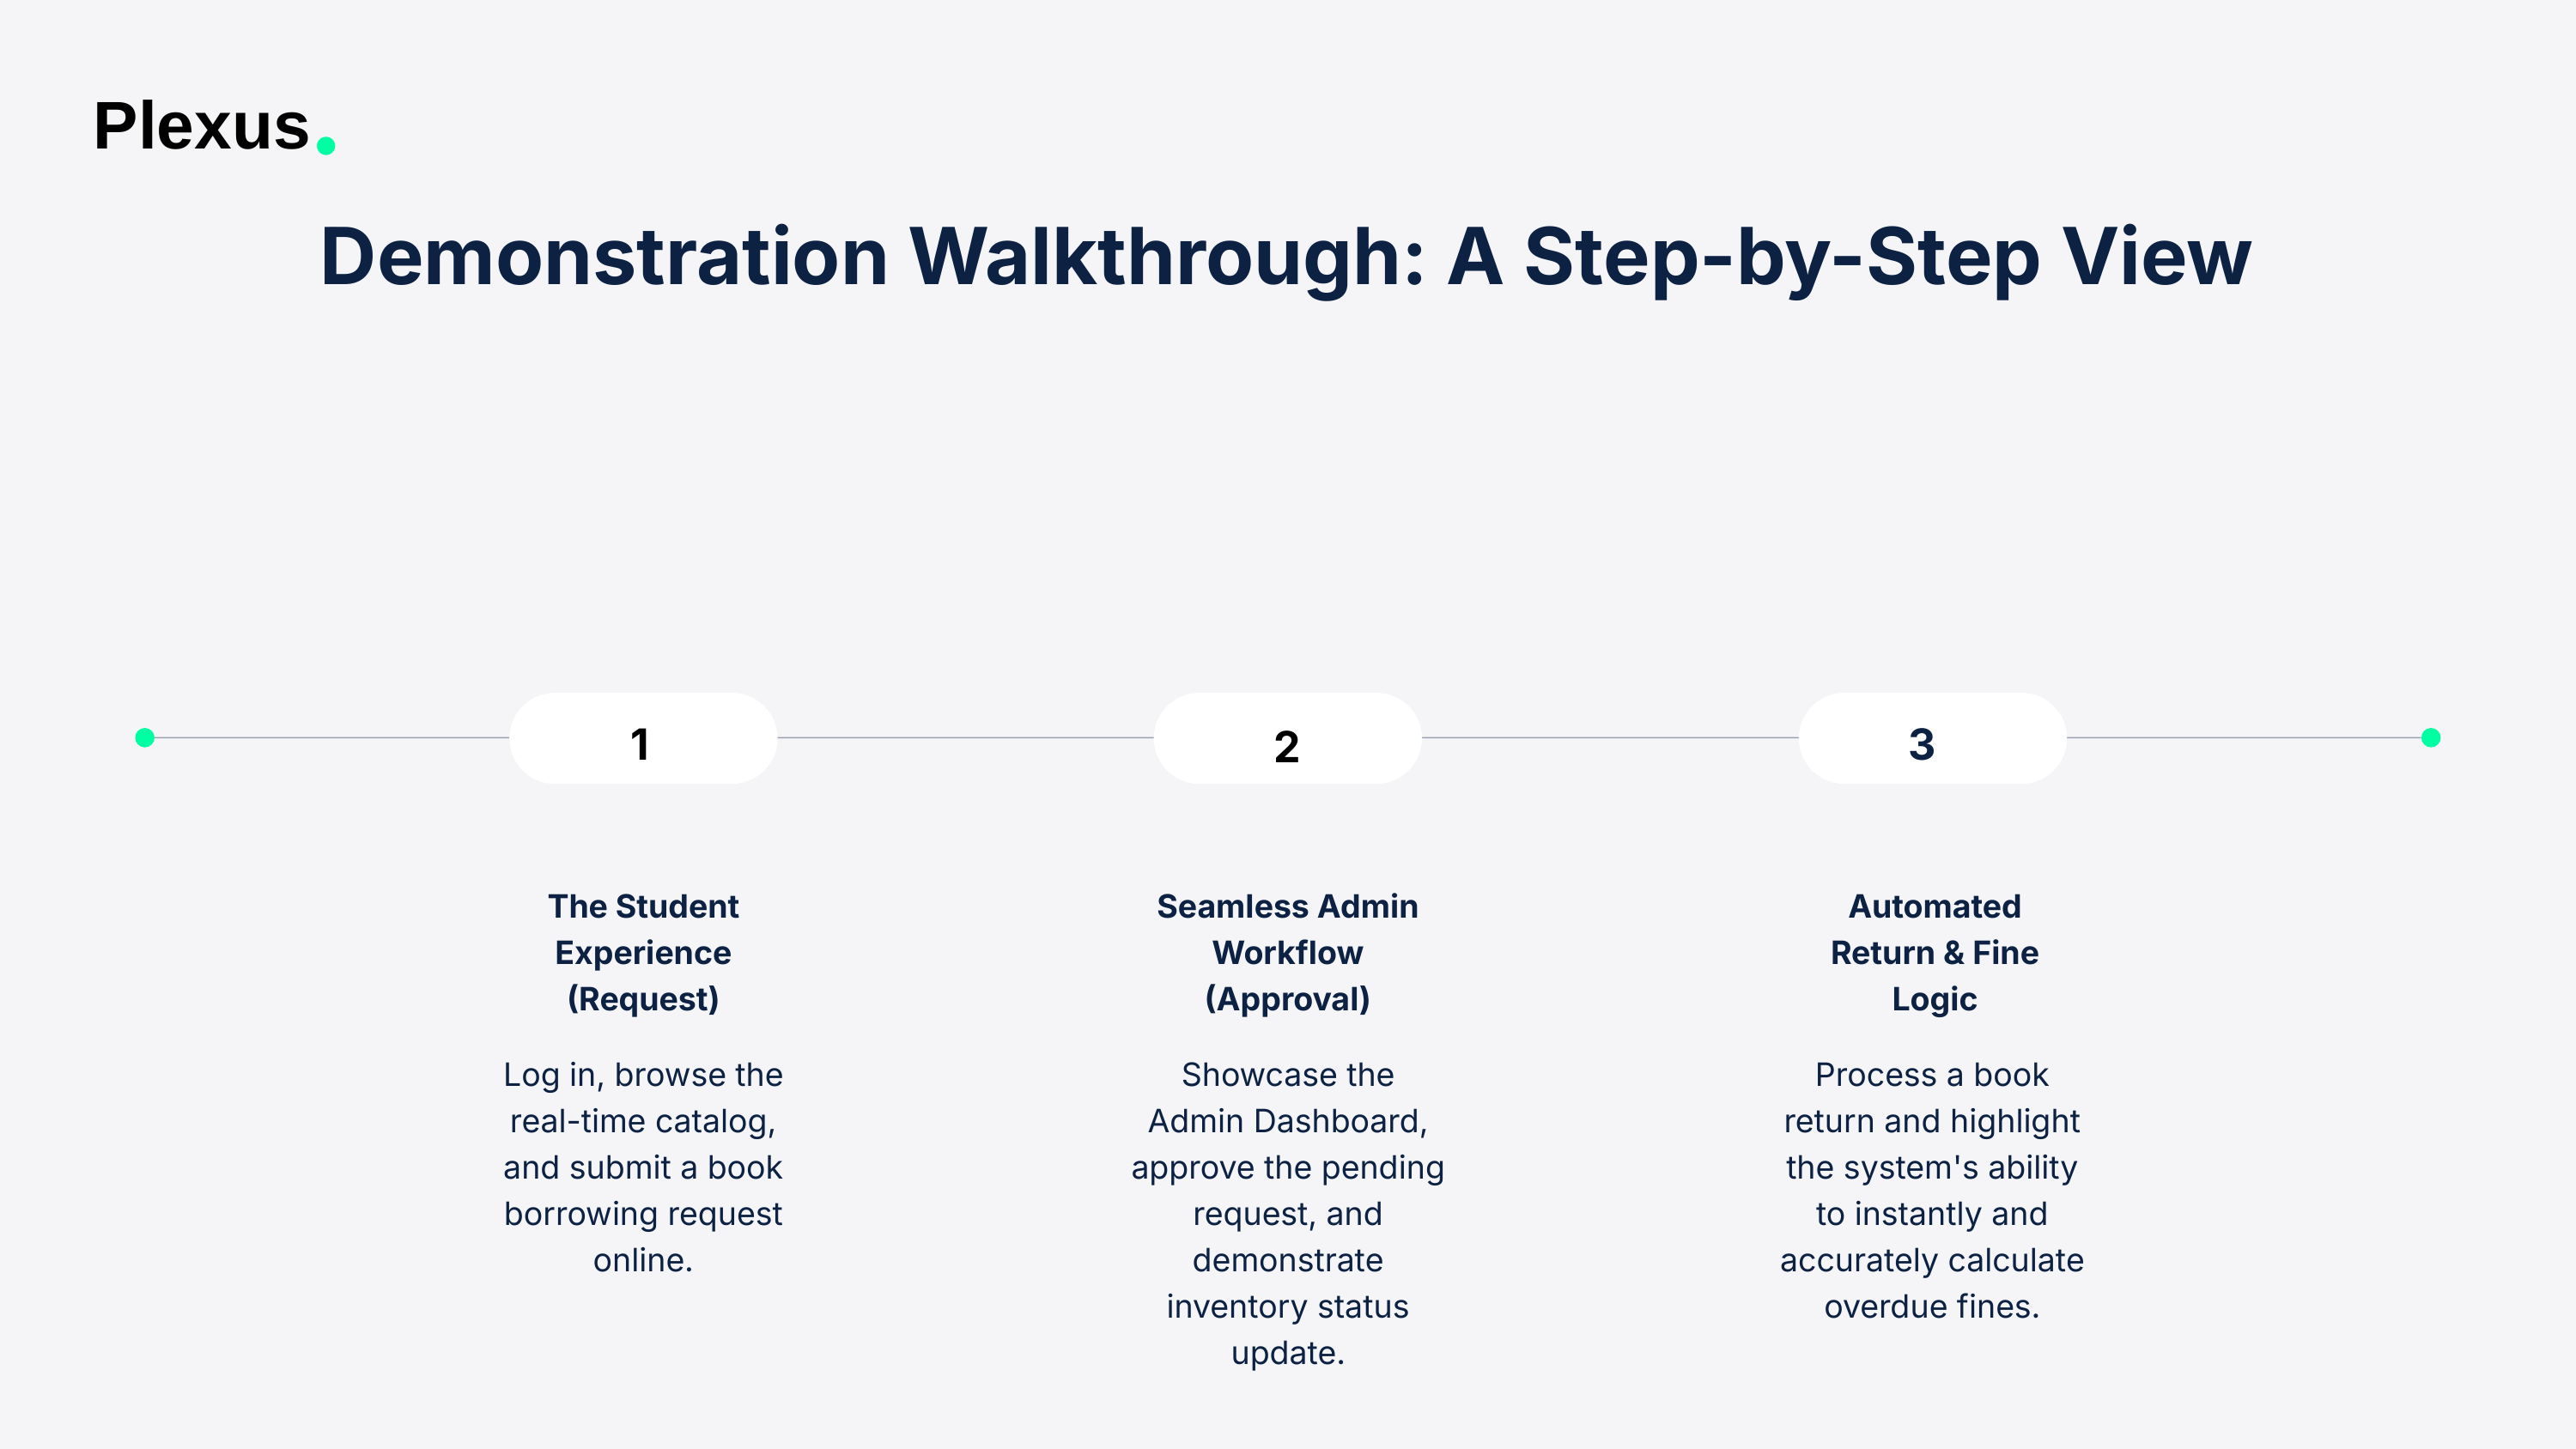

Plexus
•
Demonstration Walkthrough: A Step-by-Step View

1

2

3

The Student Experience (Request)
Seamless Admin Workflow (Approval)
Automated Return & Fine Logic
Log in, browse the real-time catalog, and submit a book borrowing request online.
Showcase the Admin Dashboard, approve the pending request, and demonstrate inventory status update.
Process a book return and highlight the system's ability to instantly and accurately calculate overdue fines.